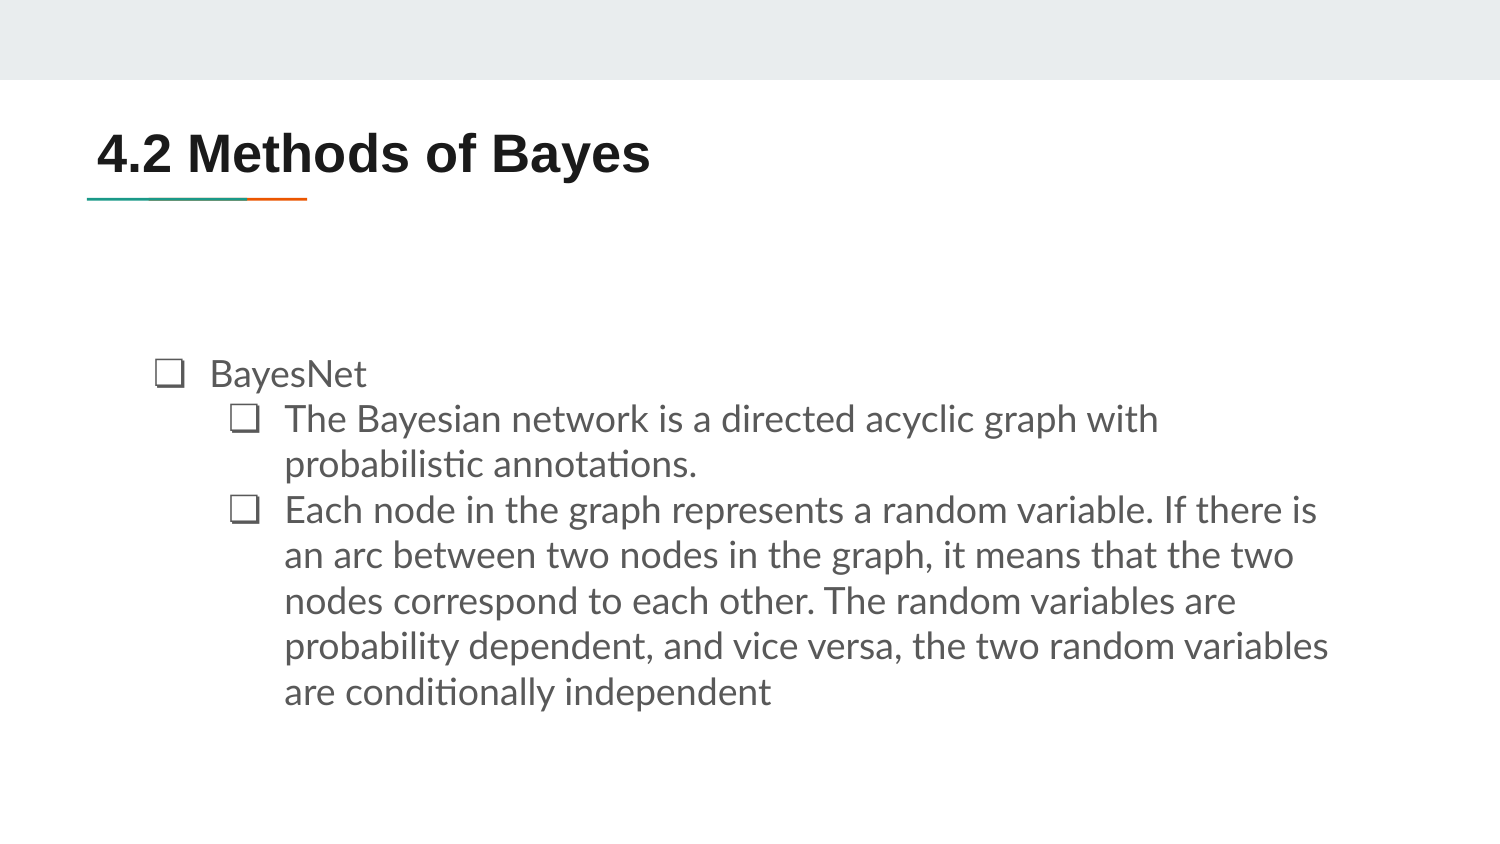

# 4.2 Methods of Bayes
BayesNet
The Bayesian network is a directed acyclic graph with probabilistic annotations.
Each node in the graph represents a random variable. If there is an arc between two nodes in the graph, it means that the two nodes correspond to each other. The random variables are probability dependent, and vice versa, the two random variables are conditionally independent